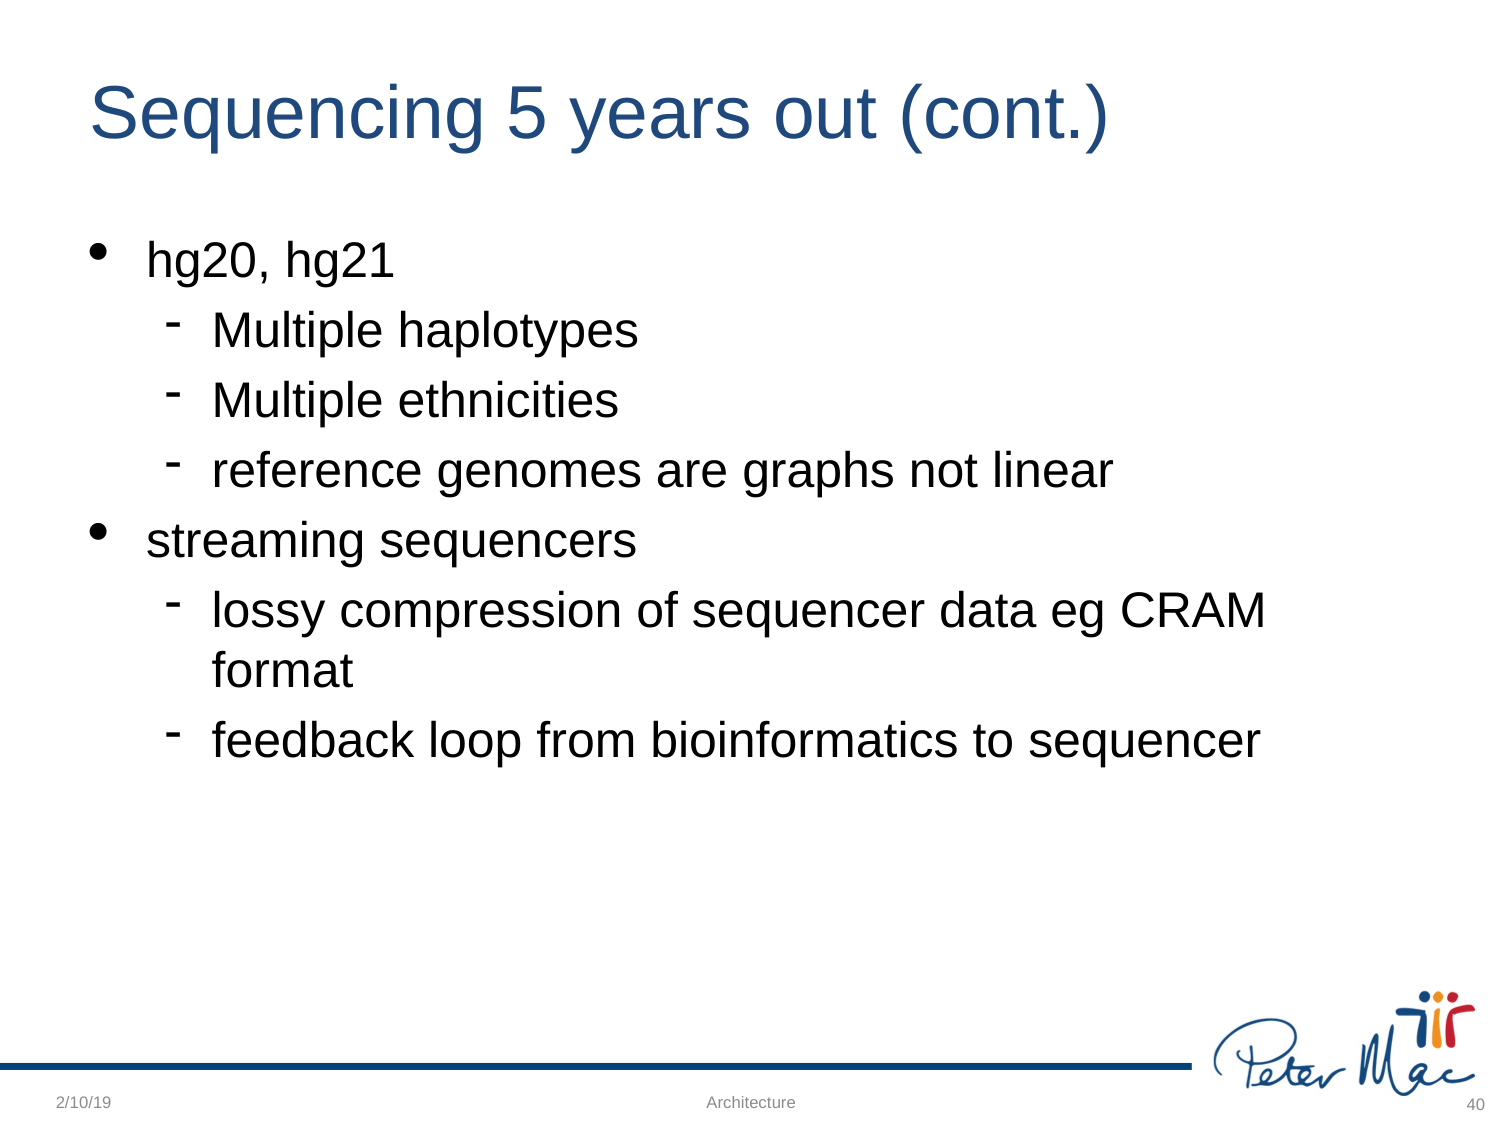

Sequencing 5 years out (cont.)
hg20, hg21
Multiple haplotypes
Multiple ethnicities
reference genomes are graphs not linear
streaming sequencers
lossy compression of sequencer data eg CRAM format
feedback loop from bioinformatics to sequencer

2/10/19
Architecture
40